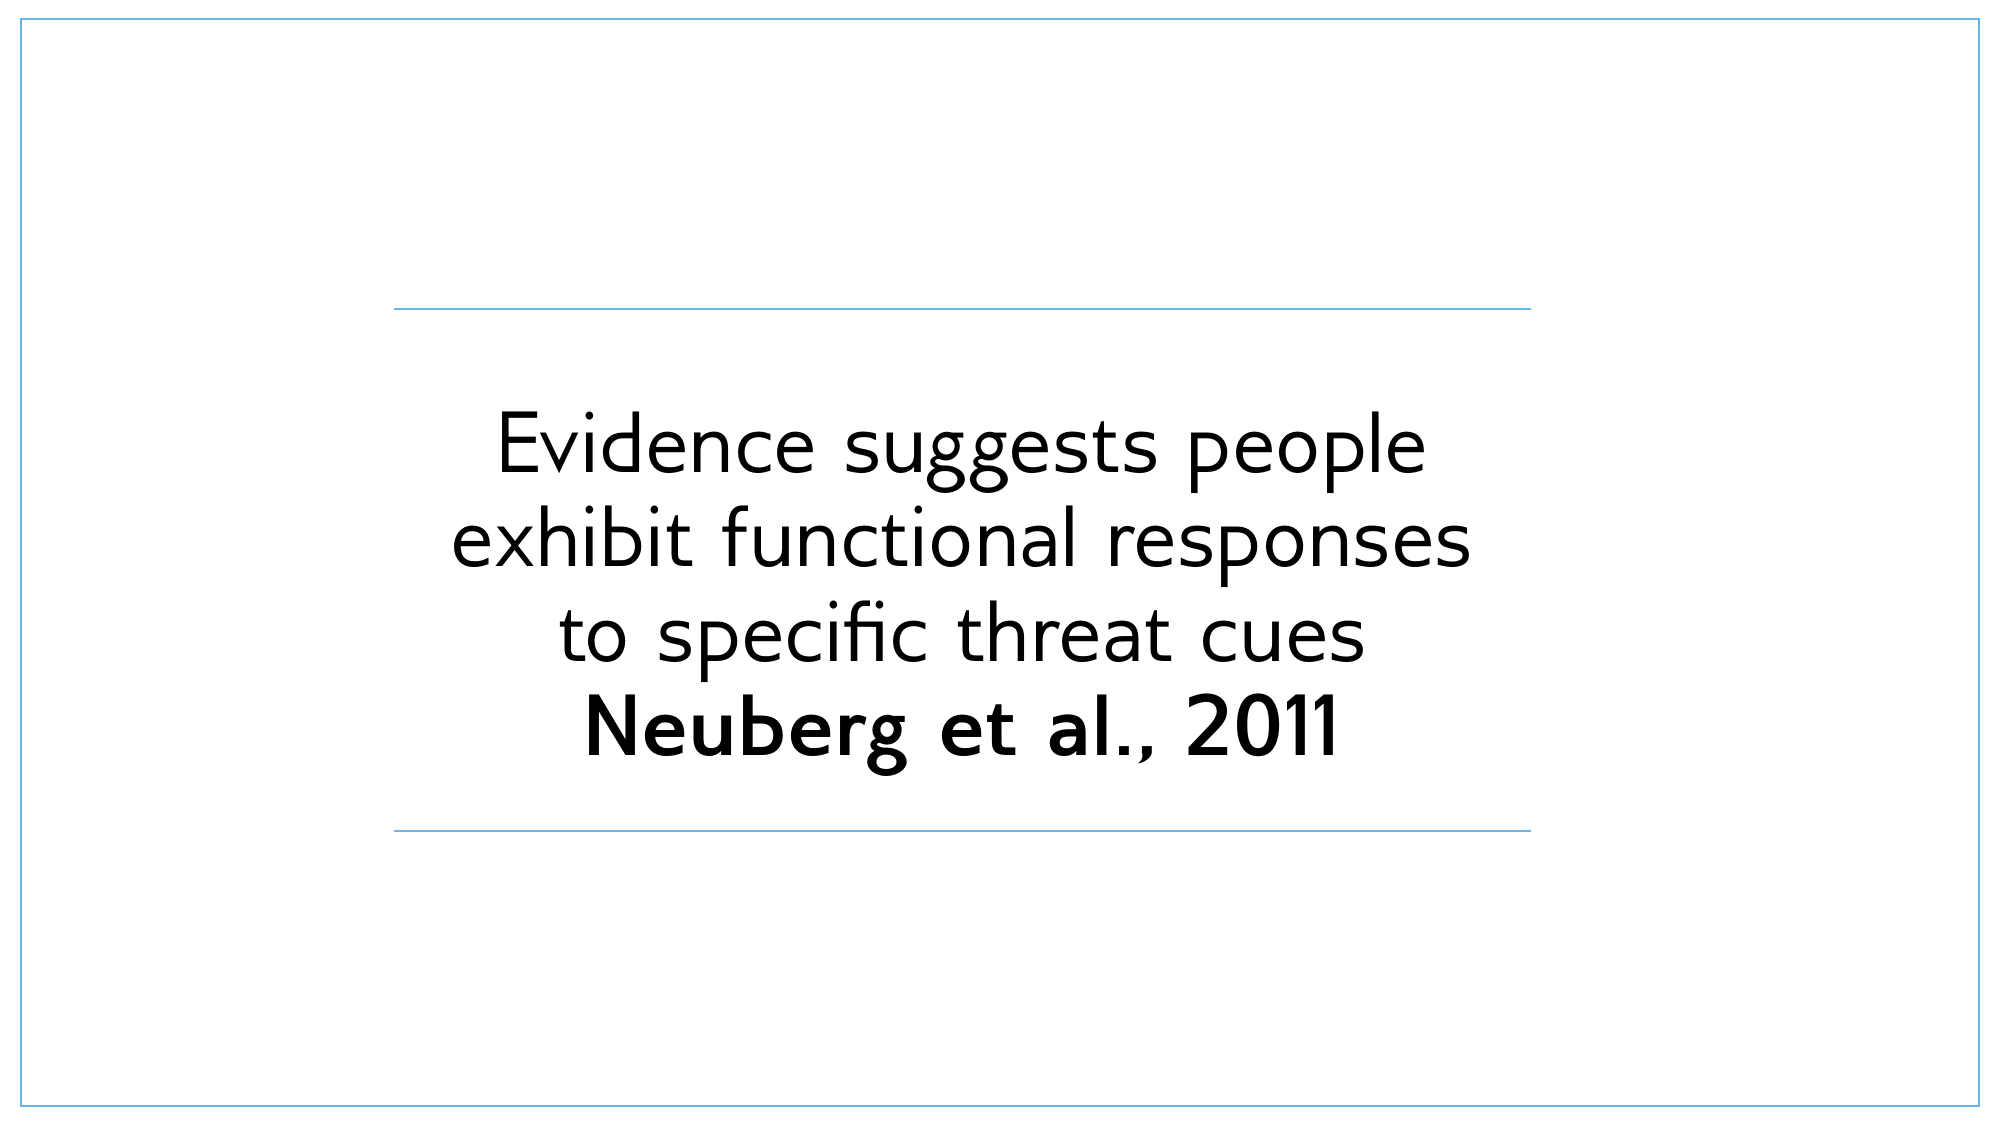

# Evidence suggests people exhibit functional responses to specific threat cues Neuberg et al., 2011